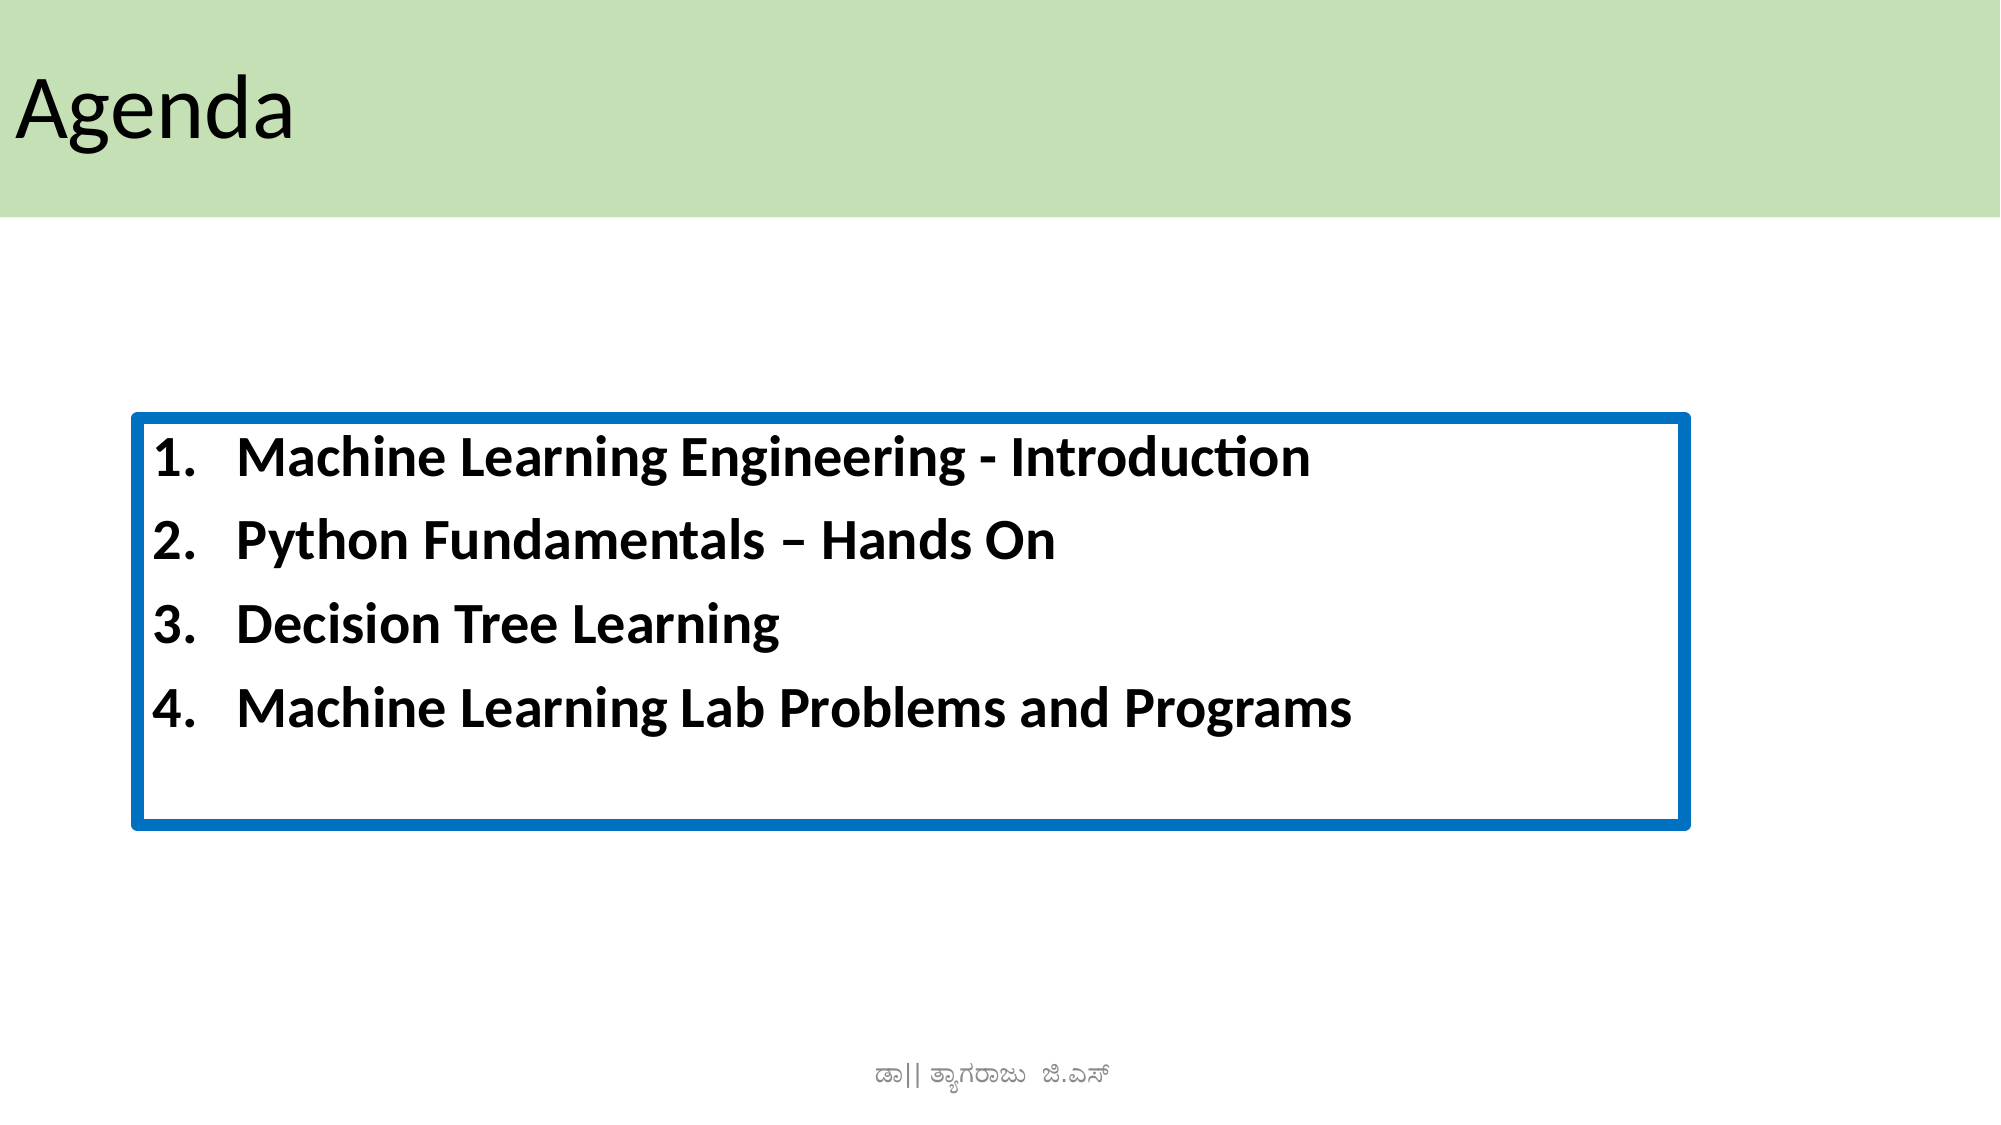

# Agenda
Machine Learning Engineering - Introduction
Python Fundamentals – Hands On
Decision Tree Learning
Machine Learning Lab Problems and Programs

ಡಾ|| ತ್ಯಾಗರಾಜು  ಜಿ.ಎಸ್